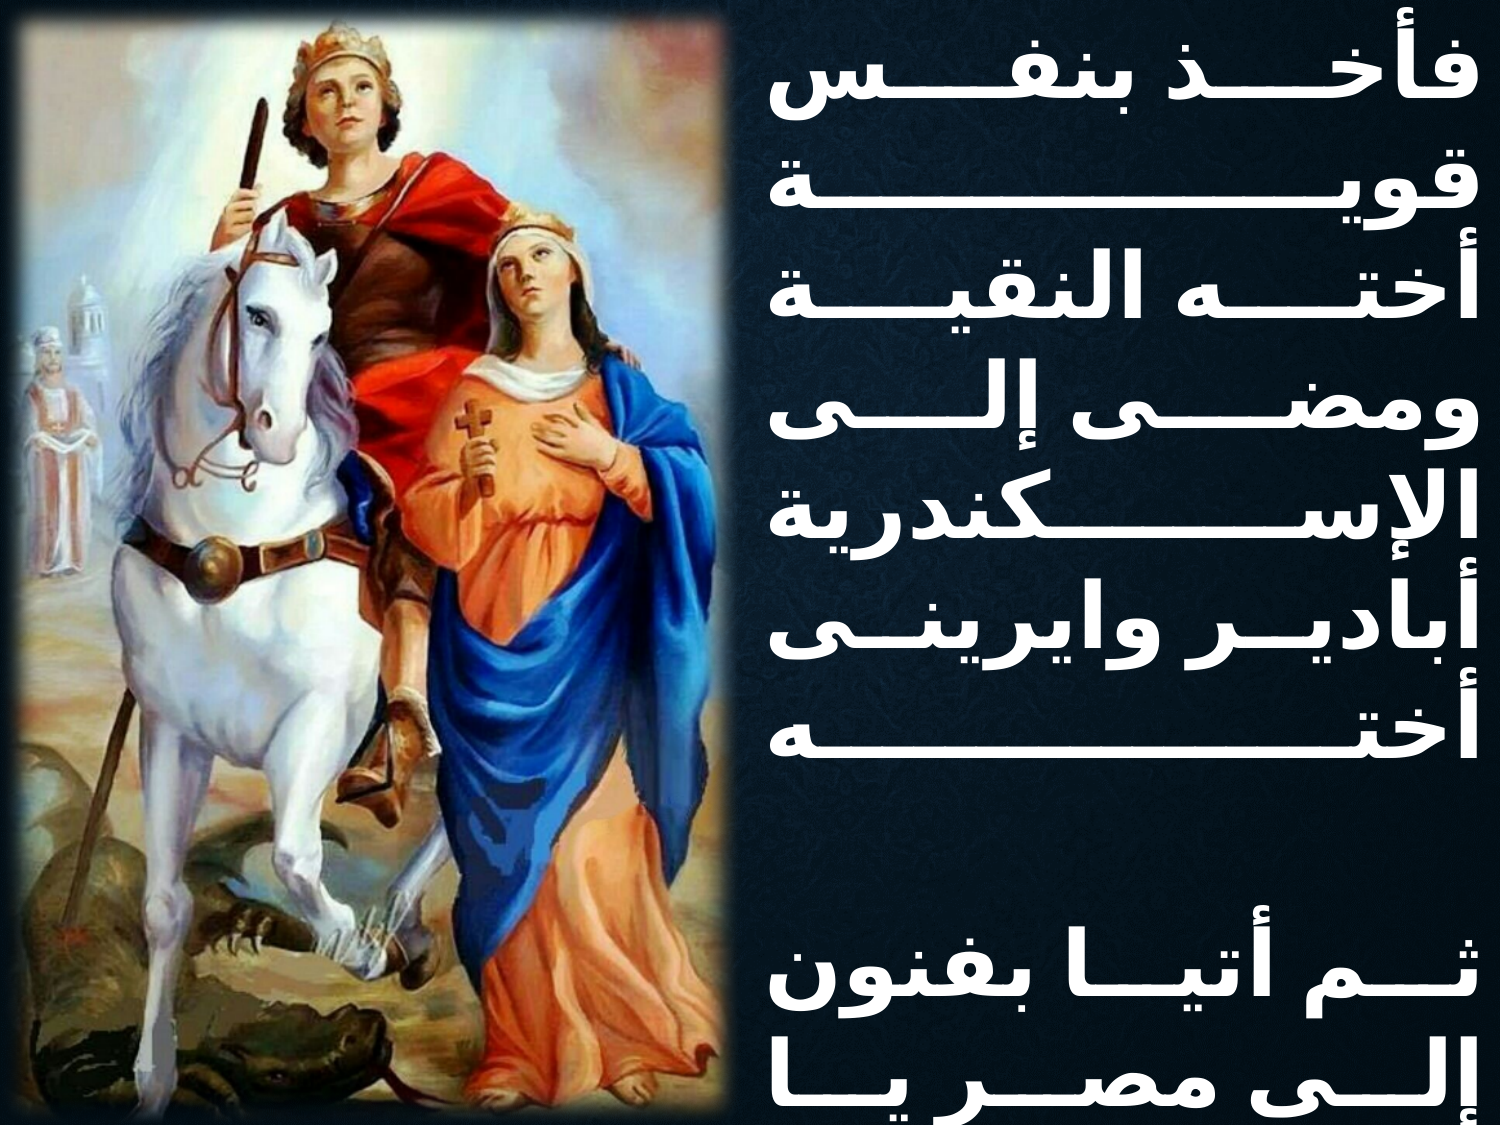

فأخذ بنفس قوية
أخته النقية
ومضى إلى الإسكندرية
أبادير وايرينى أخته
ثم أتيا بفنون
إلى مصر يا حاضرون
فوجدا القديس أباكراجون
أبادير وايرينى أخته